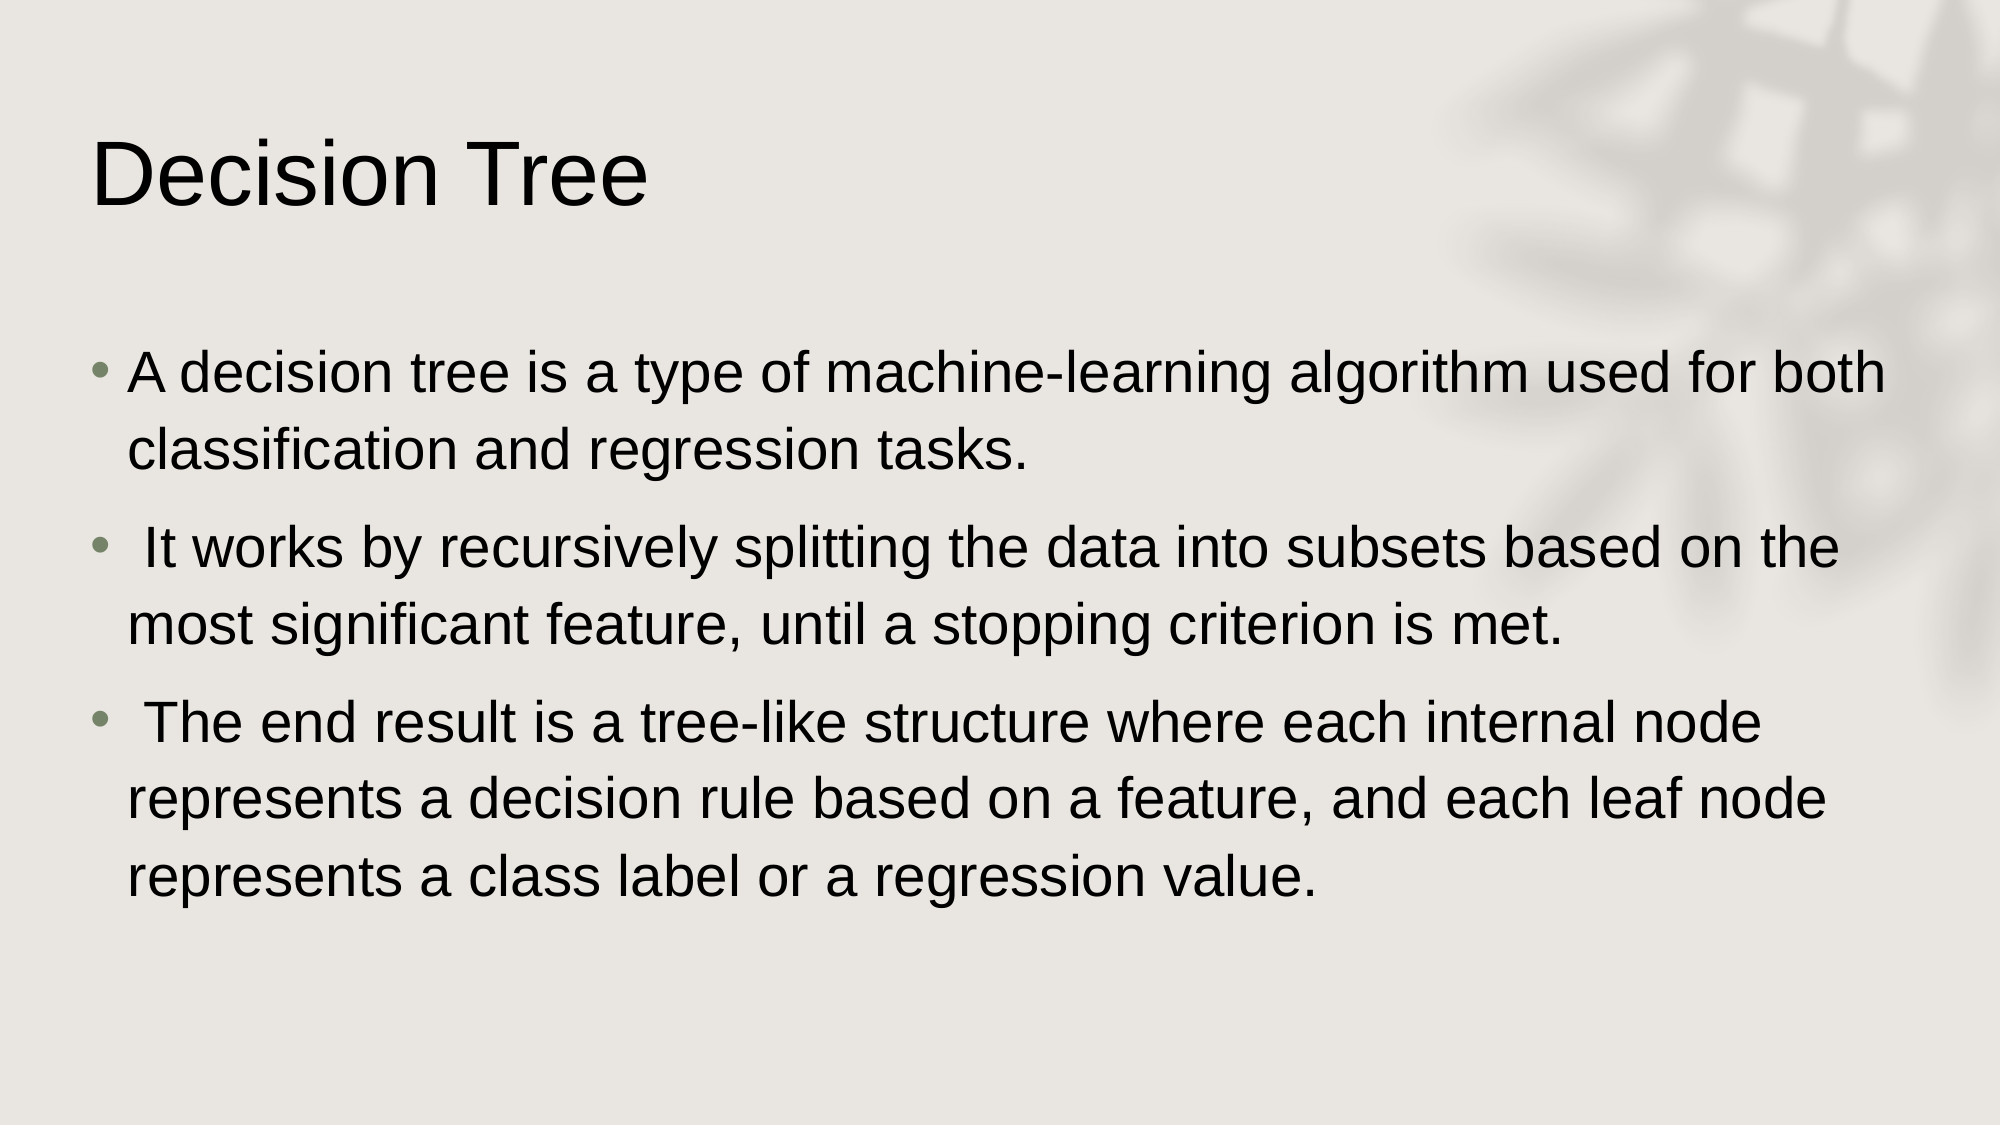

# Decision Tree
A decision tree is a type of machine-learning algorithm used for both classification and regression tasks.
 It works by recursively splitting the data into subsets based on the most significant feature, until a stopping criterion is met.
 The end result is a tree-like structure where each internal node represents a decision rule based on a feature, and each leaf node represents a class label or a regression value.